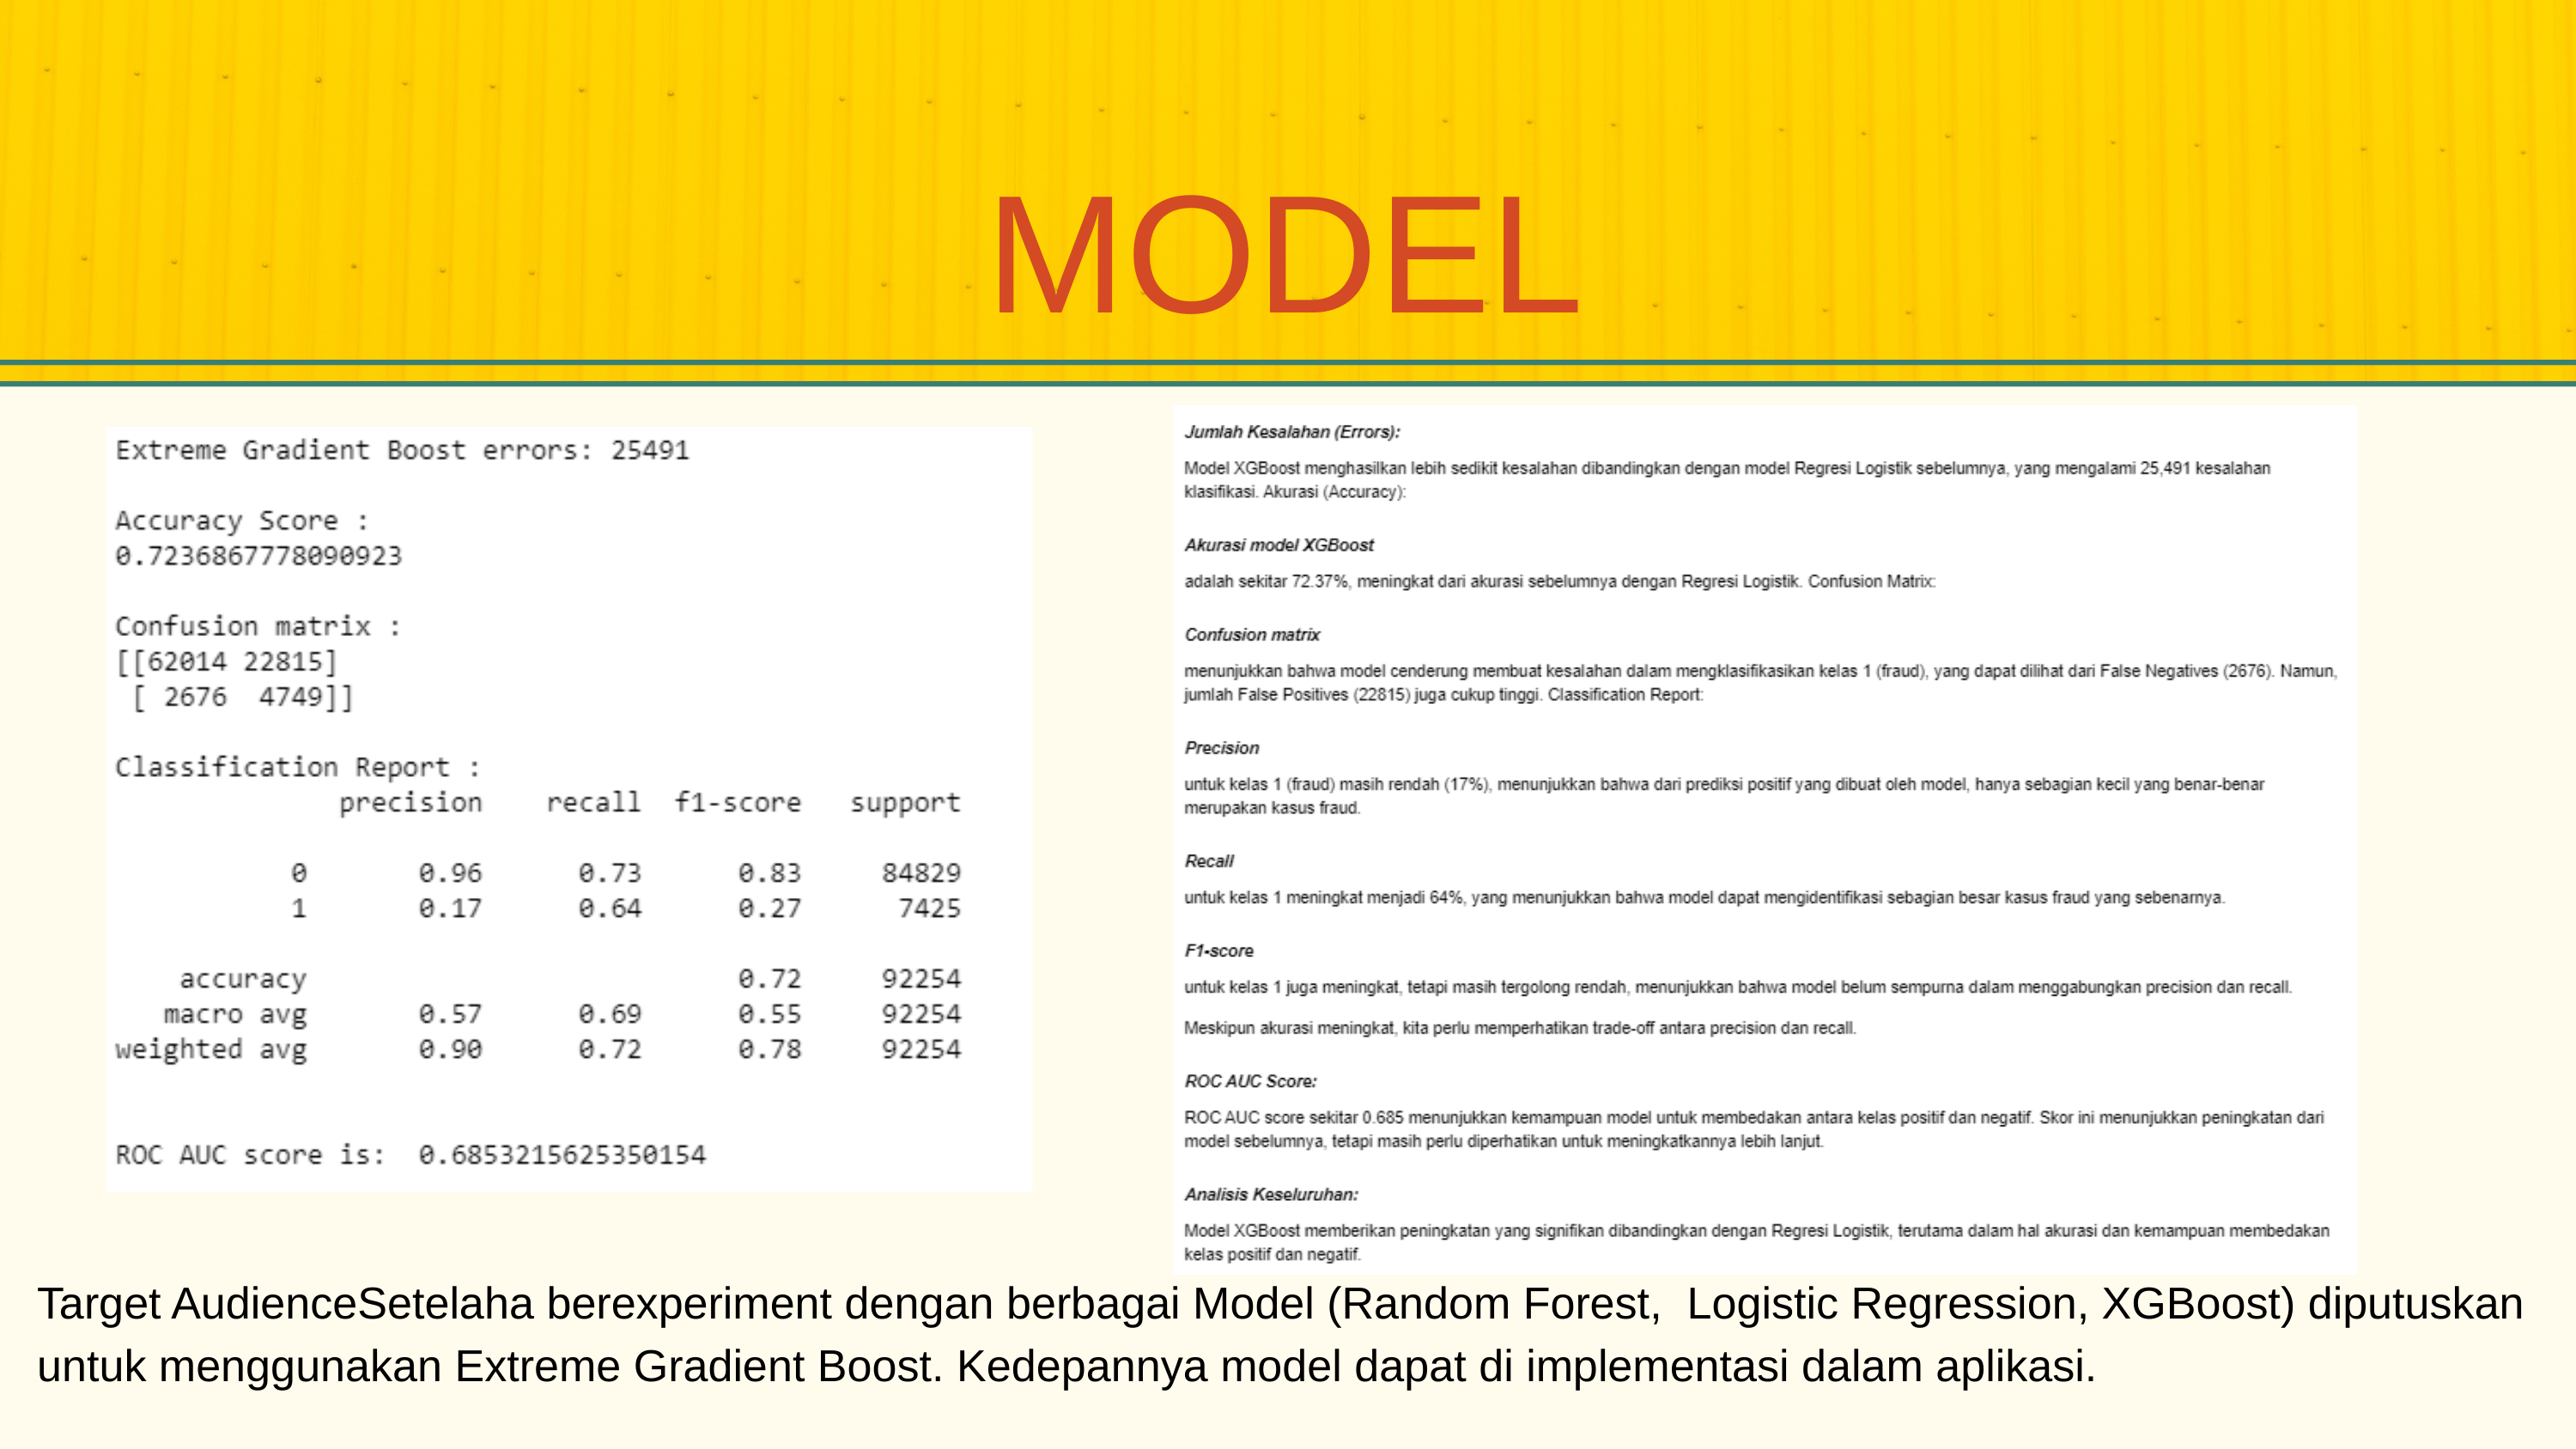

MODEL

Target AudienceSetelaha berexperiment dengan berbagai Model (Random Forest,  Logistic Regression, XGBoost) diputuskan untuk menggunakan Extreme Gradient Boost. Kedepannya model dapat di implementasi dalam aplikasi.